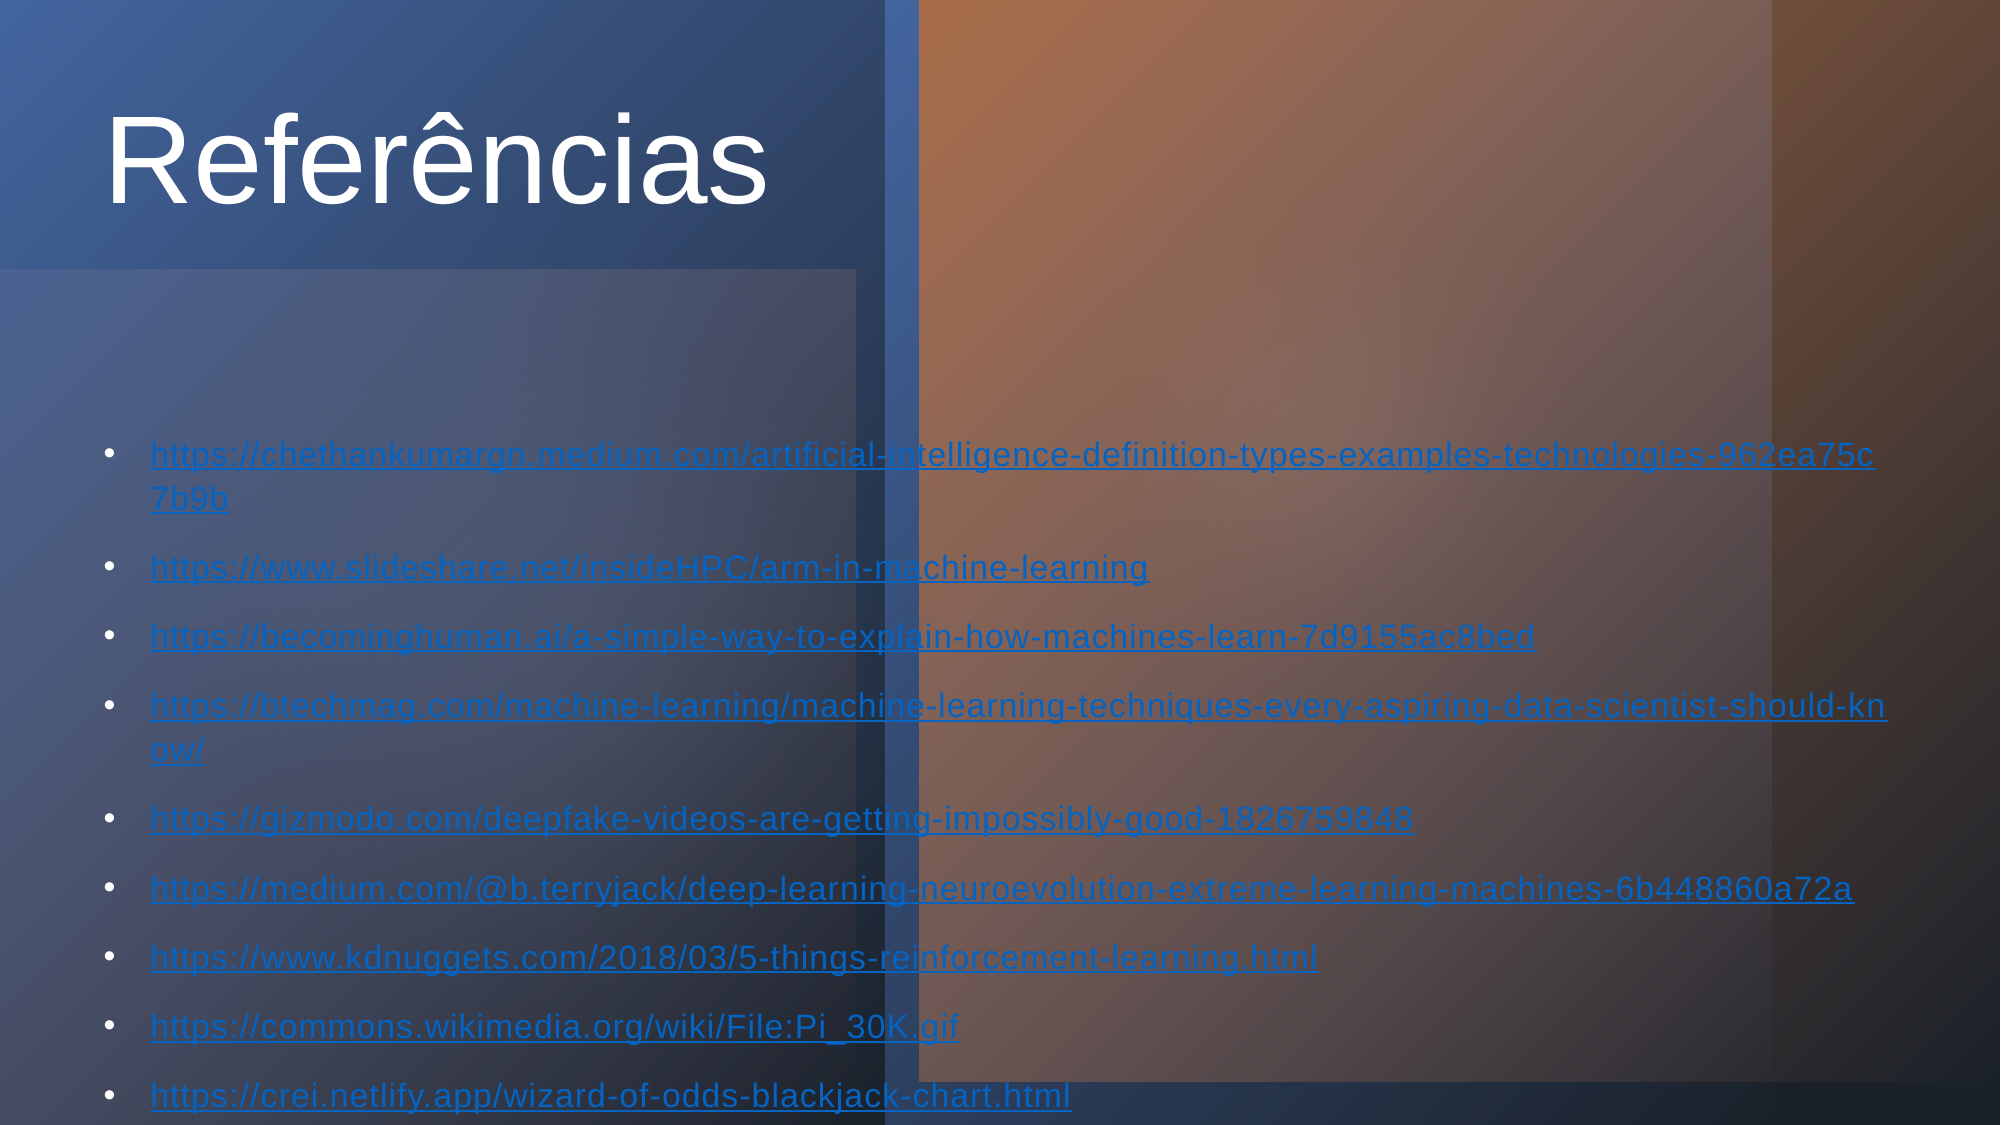

# Referências
https://chethankumargn.medium.com/artificial-intelligence-definition-types-examples-technologies-962ea75c7b9b
https://www.slideshare.net/insideHPC/arm-in-machine-learning
https://becominghuman.ai/a-simple-way-to-explain-how-machines-learn-7d9155ac8bed
https://btechmag.com/machine-learning/machine-learning-techniques-every-aspiring-data-scientist-should-know/
https://gizmodo.com/deepfake-videos-are-getting-impossibly-good-1826759848
https://medium.com/@b.terryjack/deep-learning-neuroevolution-extreme-learning-machines-6b448860a72a
https://www.kdnuggets.com/2018/03/5-things-reinforcement-learning.html
https://commons.wikimedia.org/wiki/File:Pi_30K.gif
https://crei.netlify.app/wizard-of-odds-blackjack-chart.html